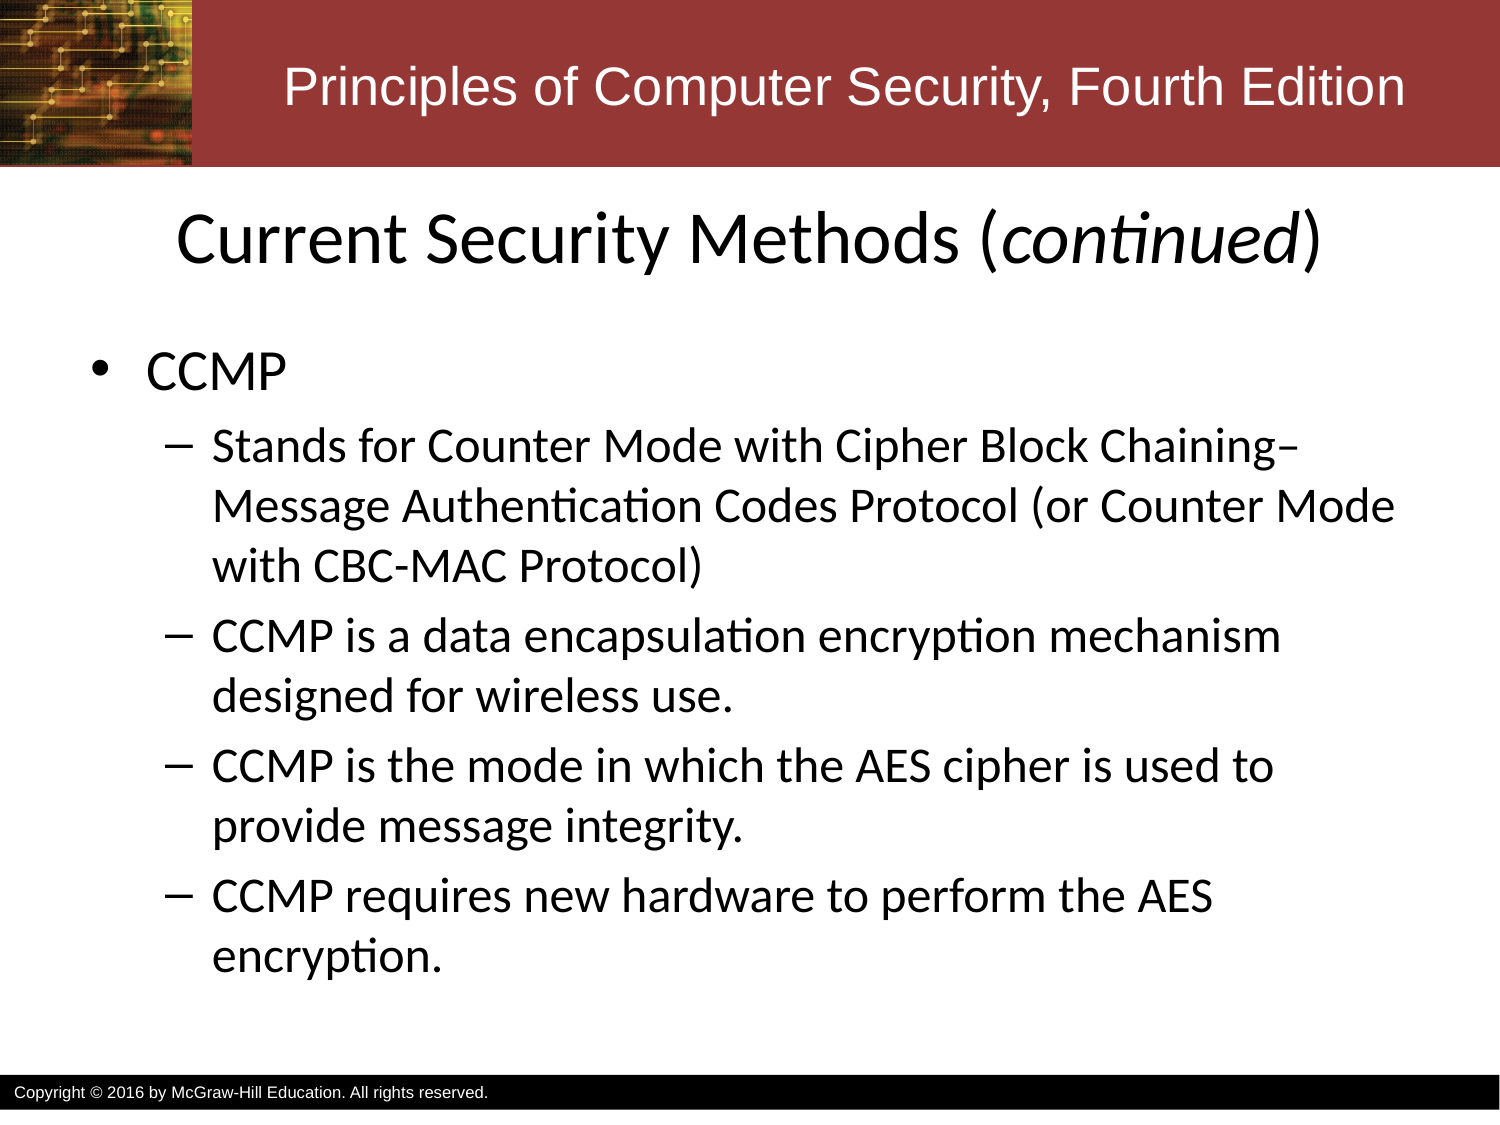

# Current Security Methods (continued)
CCMP
Stands for Counter Mode with Cipher Block Chaining–Message Authentication Codes Protocol (or Counter Mode with CBC-MAC Protocol)
CCMP is a data encapsulation encryption mechanism designed for wireless use.
CCMP is the mode in which the AES cipher is used to provide message integrity.
CCMP requires new hardware to perform the AES encryption.